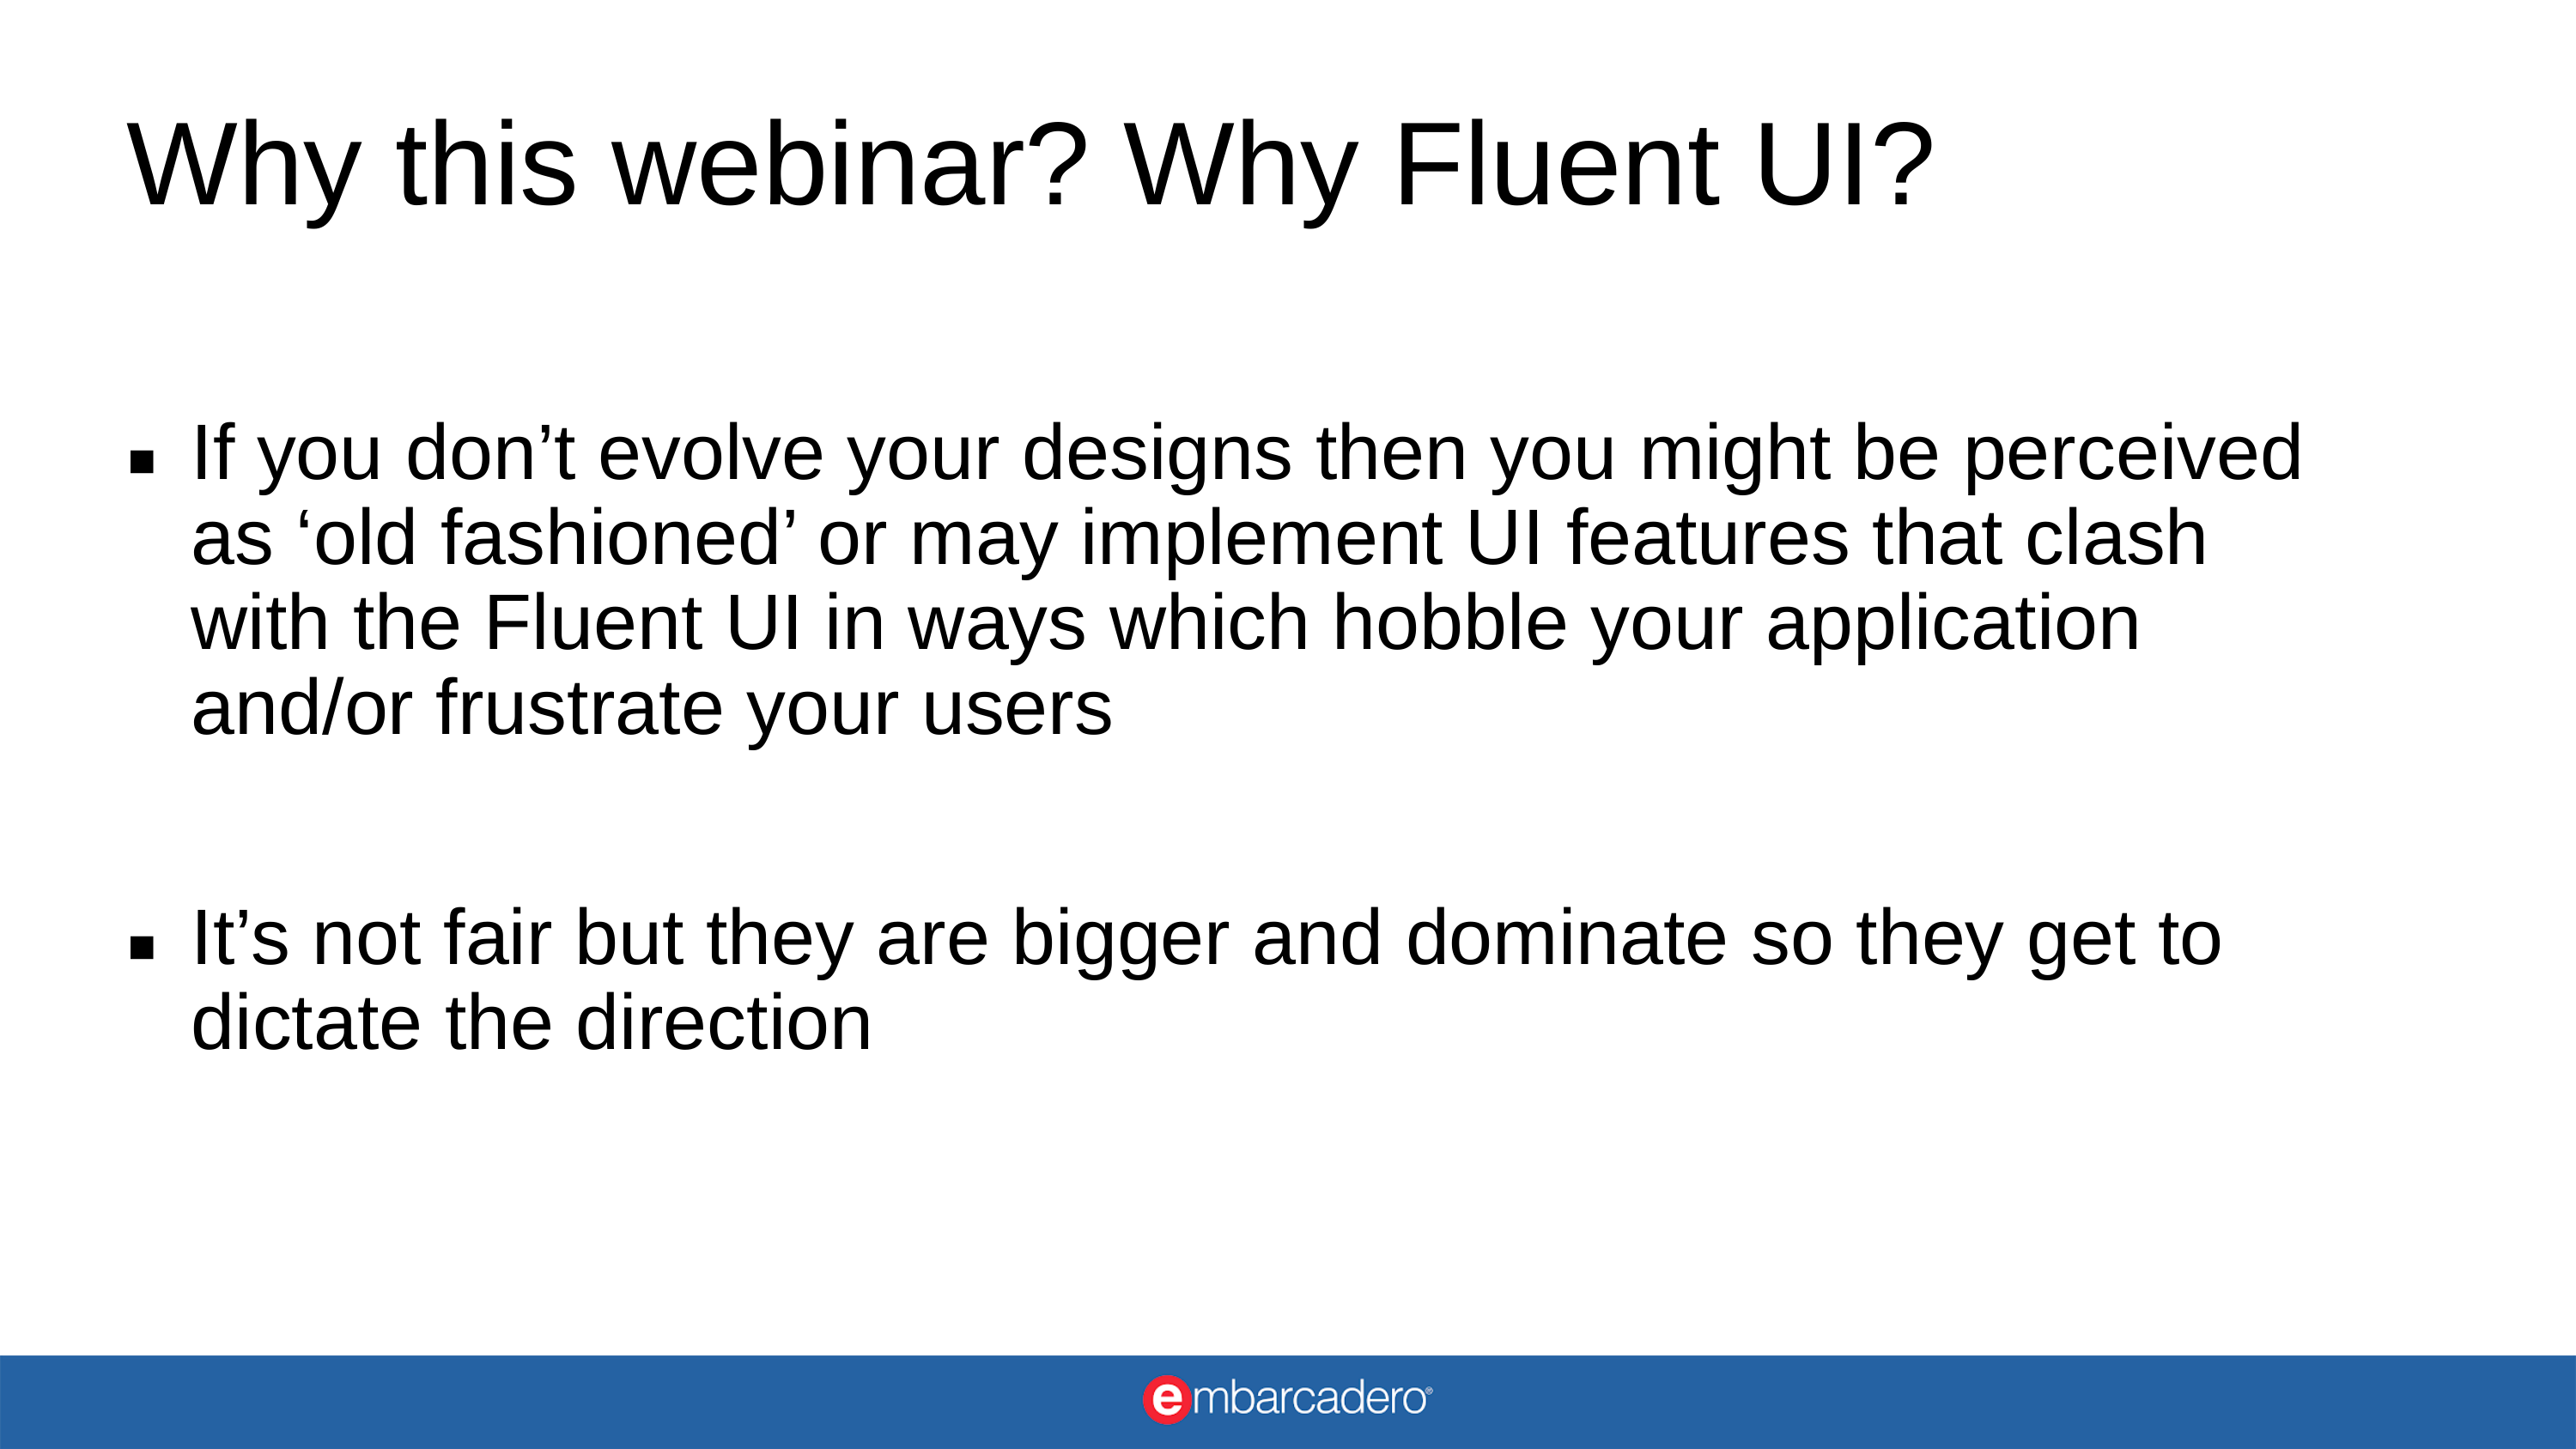

# Why this webinar? Why Fluent UI?
If you don’t evolve your designs then you might be perceived as ‘old fashioned’ or may implement UI features that clash with the Fluent UI in ways which hobble your application and/or frustrate your users

It’s not fair but they are bigger and dominate so they get to dictate the direction